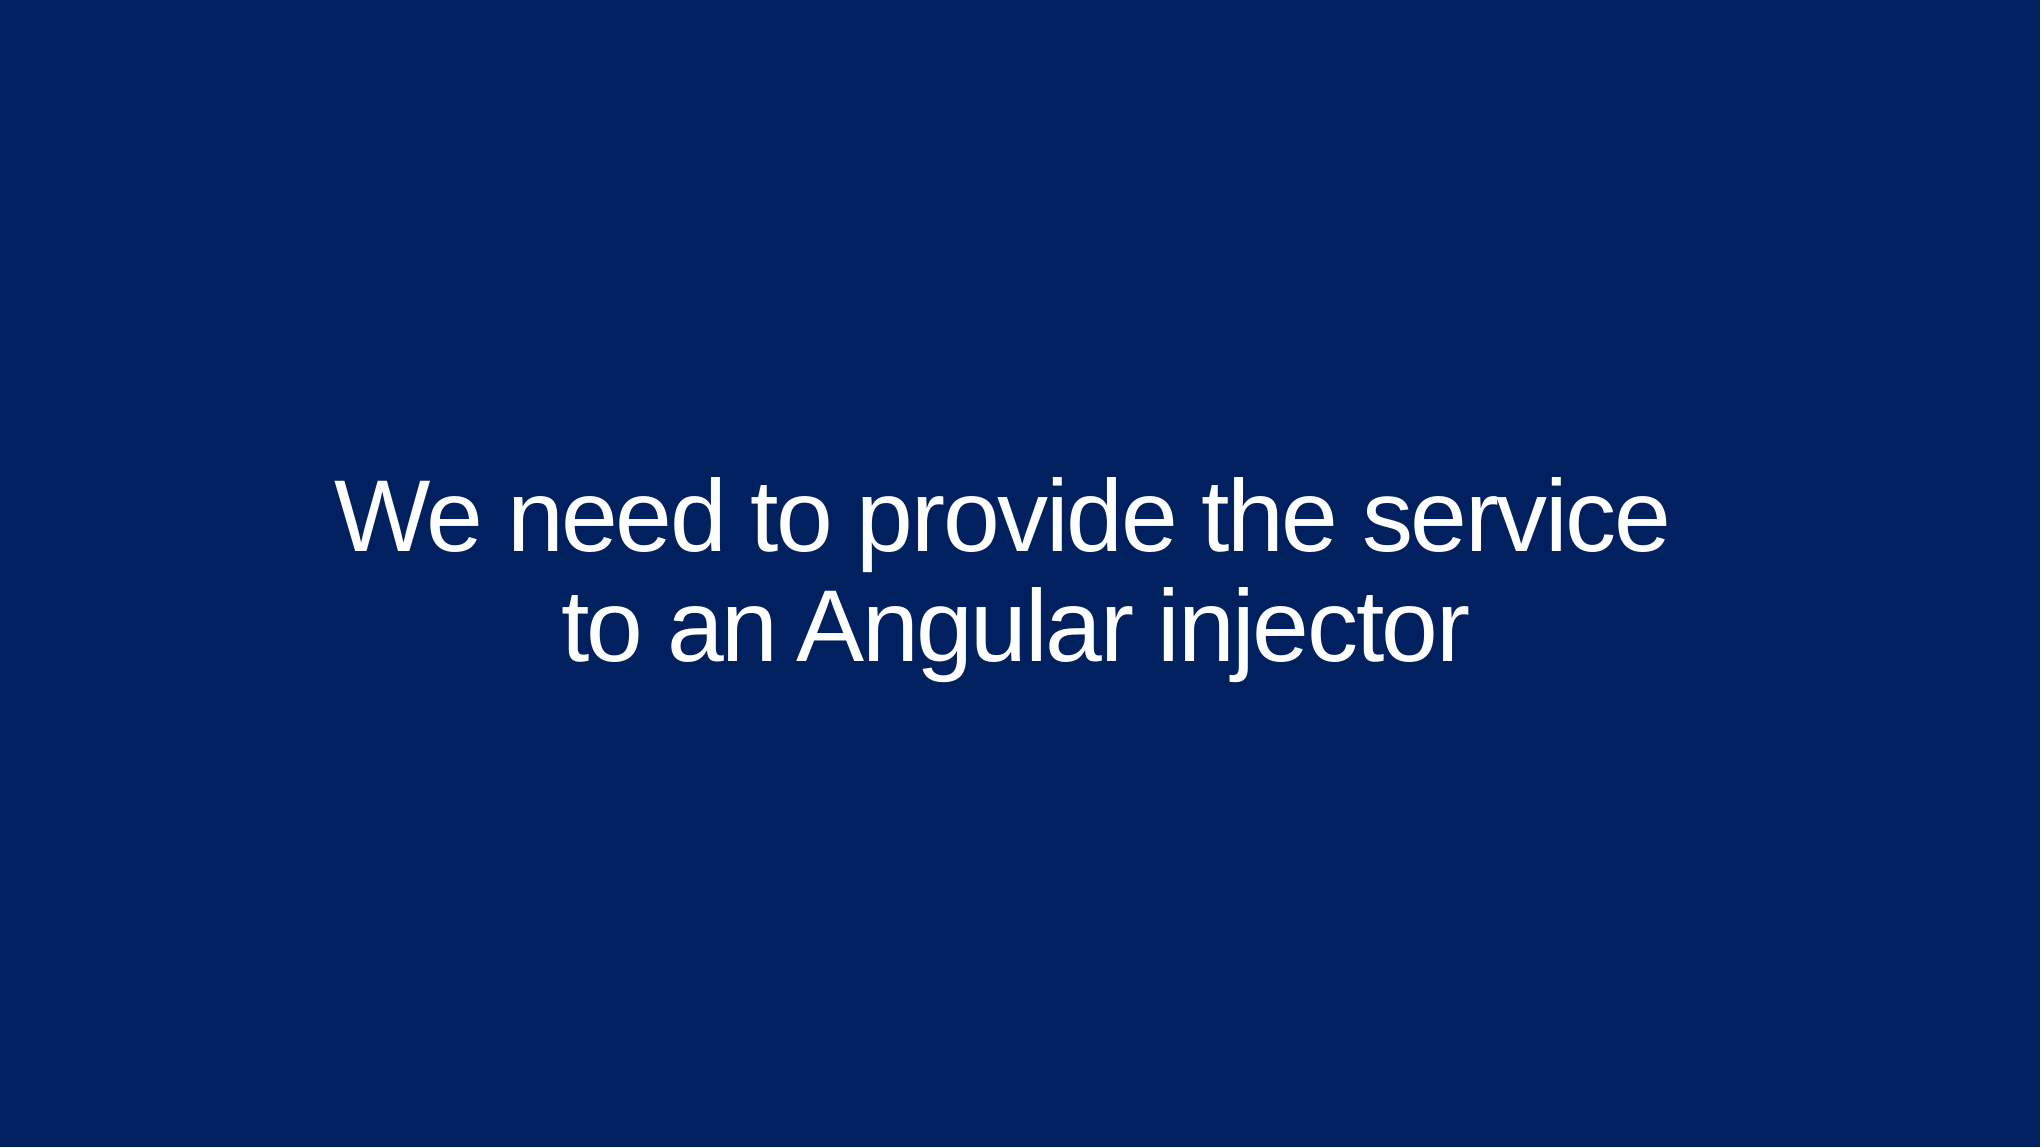

# We need to provide the service to an Angular injector